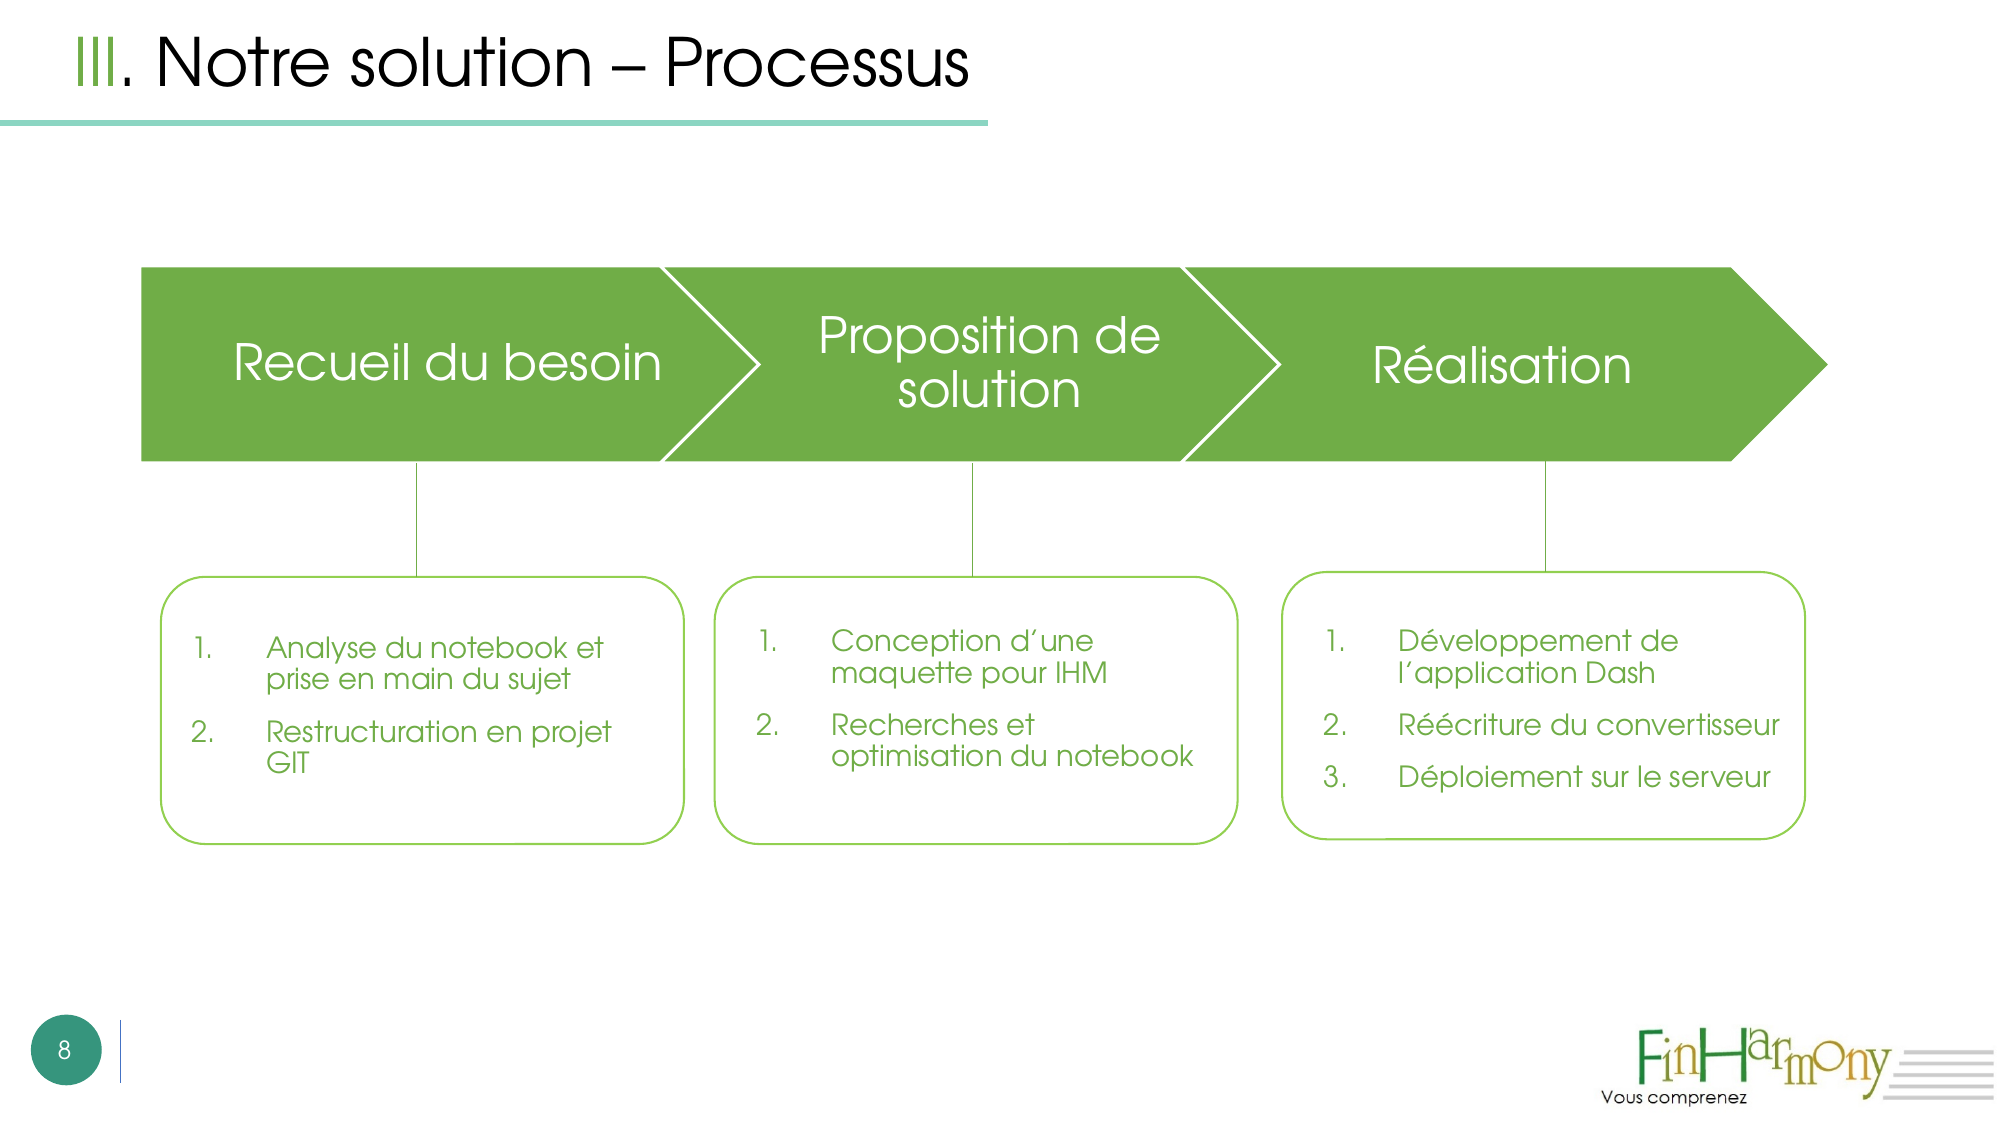

# III. Notre solution – Processus
Recueil du besoin
Proposition de solution
Réalisation

Développement de l’application Dash
Réécriture du convertisseur
Déploiement sur le serveur

Conception d’une maquette pour IHM
Recherches et optimisation du notebook
Analyse du notebook et prise en main du sujet
Restructuration en projet GIT

8